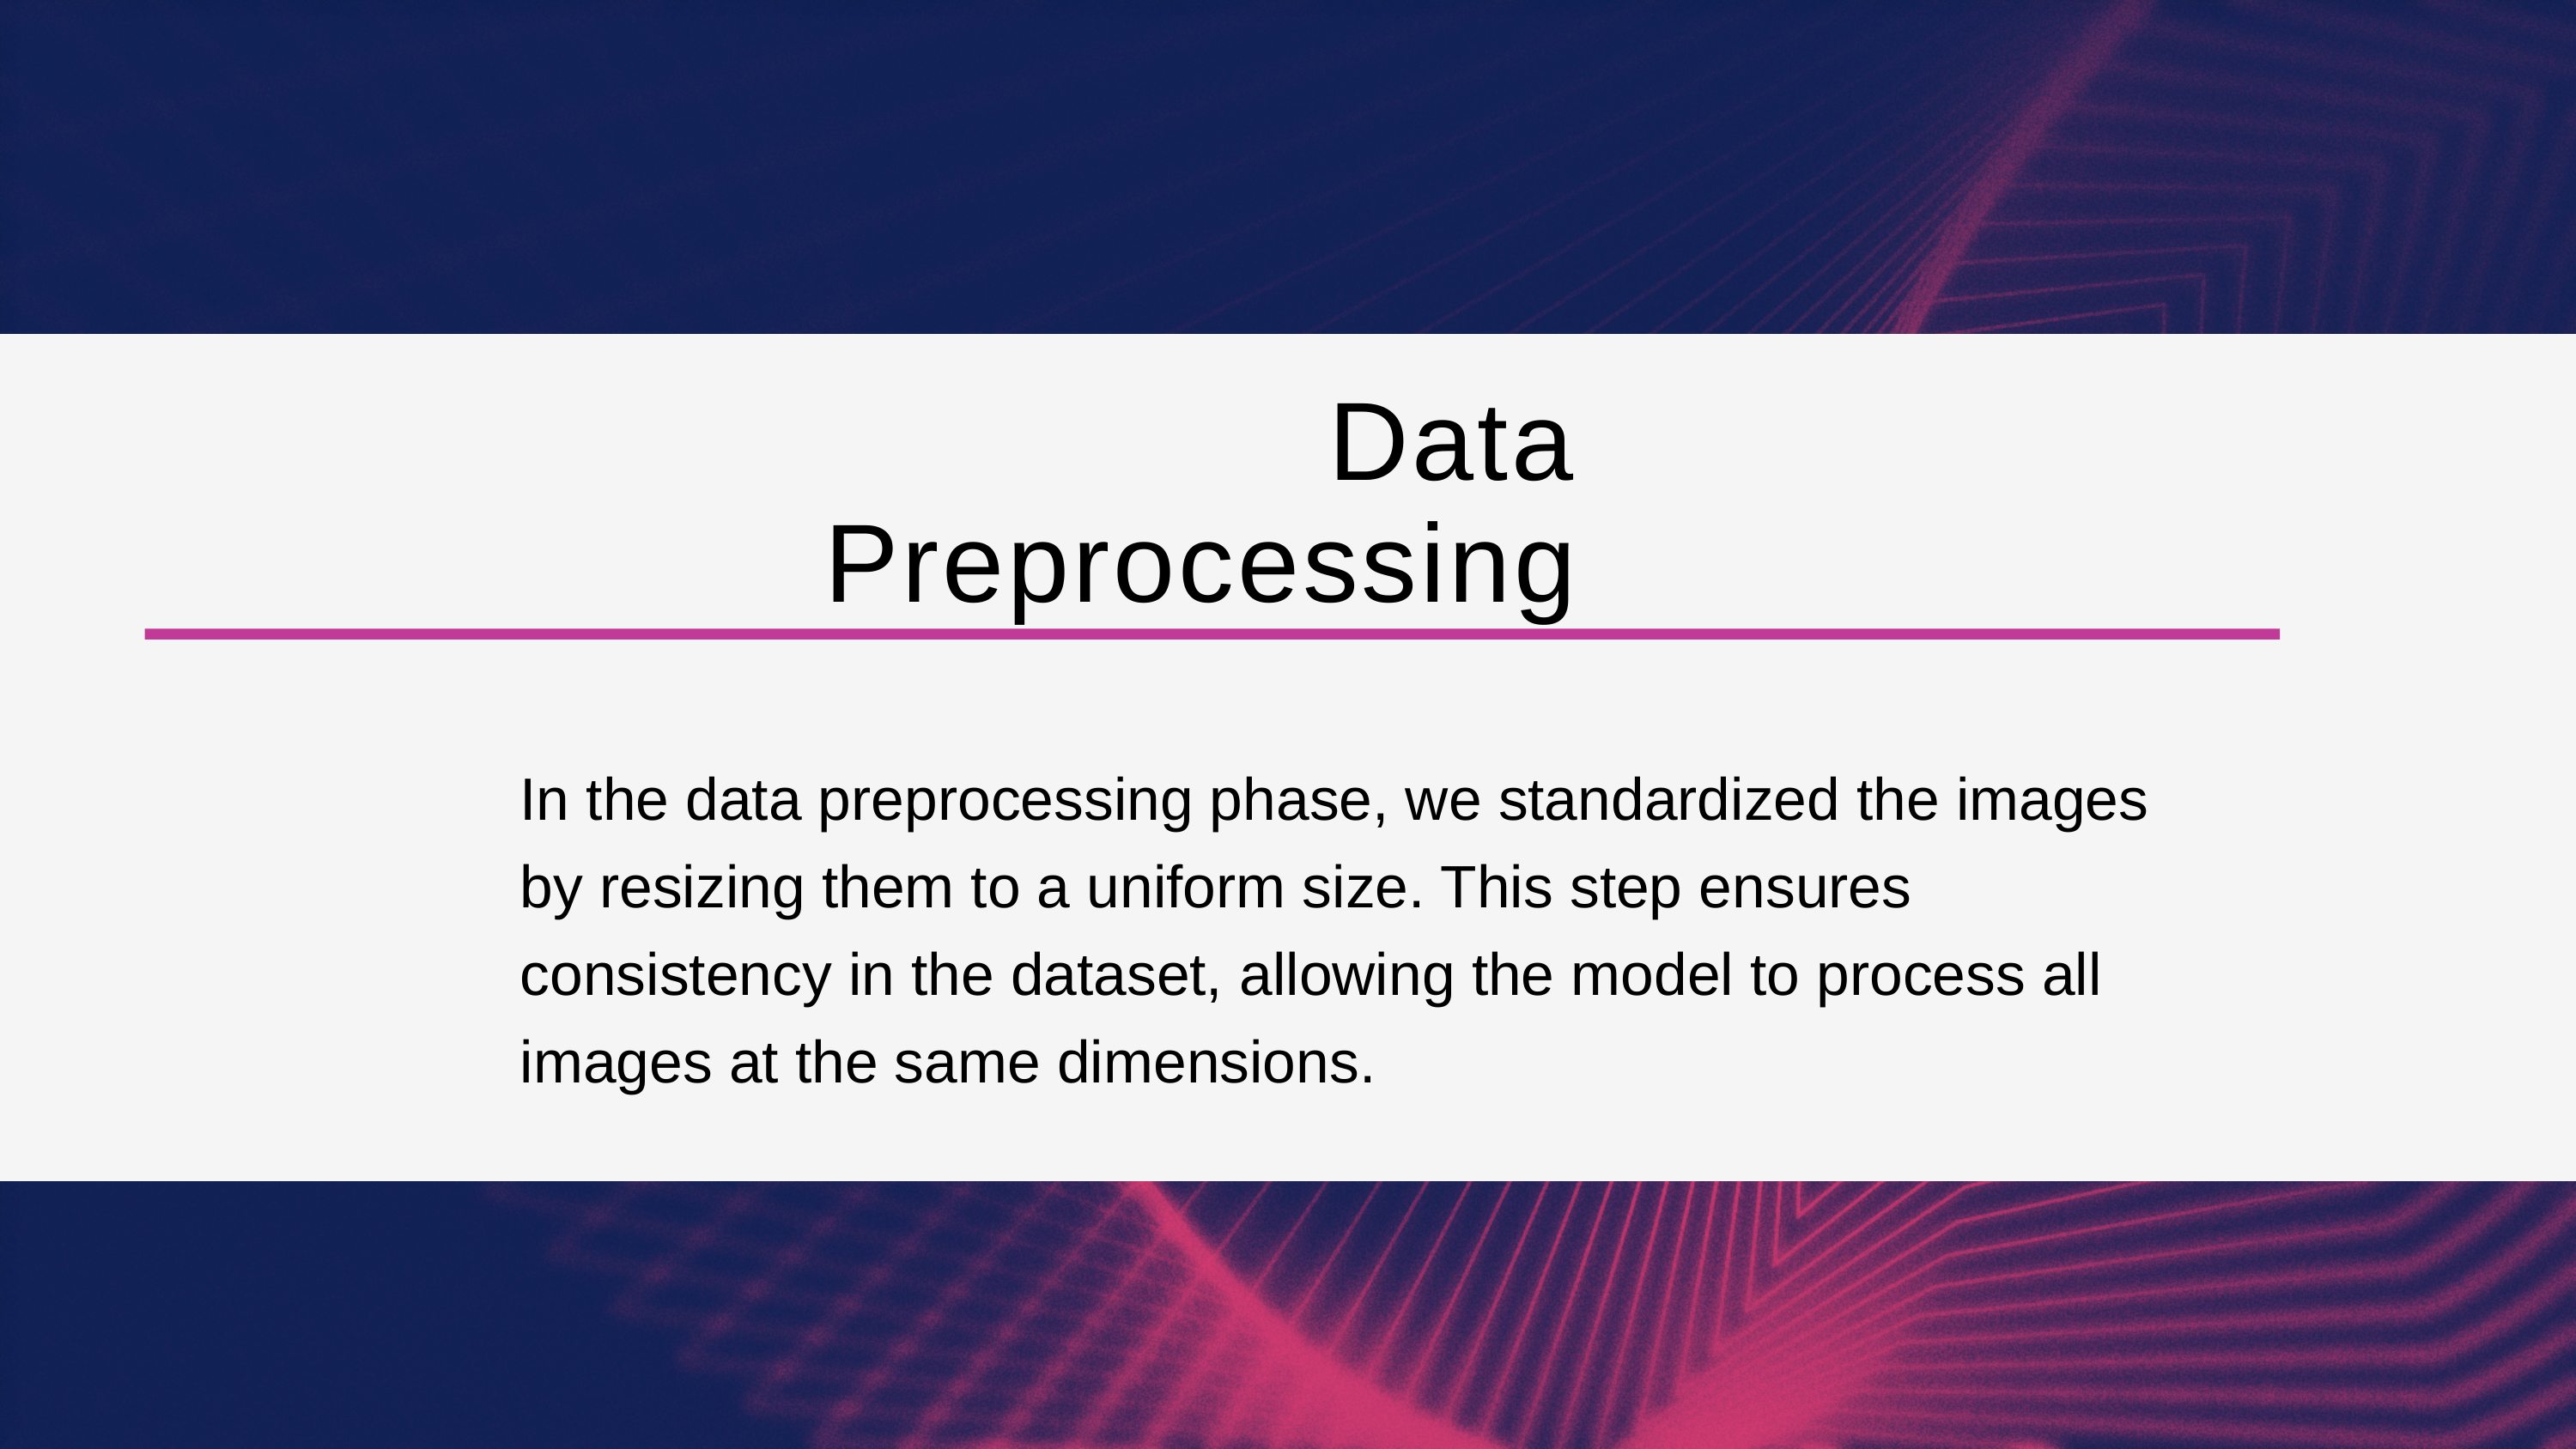

Data Preprocessing

In the data preprocessing phase, we standardized the images by resizing them to a uniform size. This step ensures consistency in the dataset, allowing the model to process all images at the same dimensions.